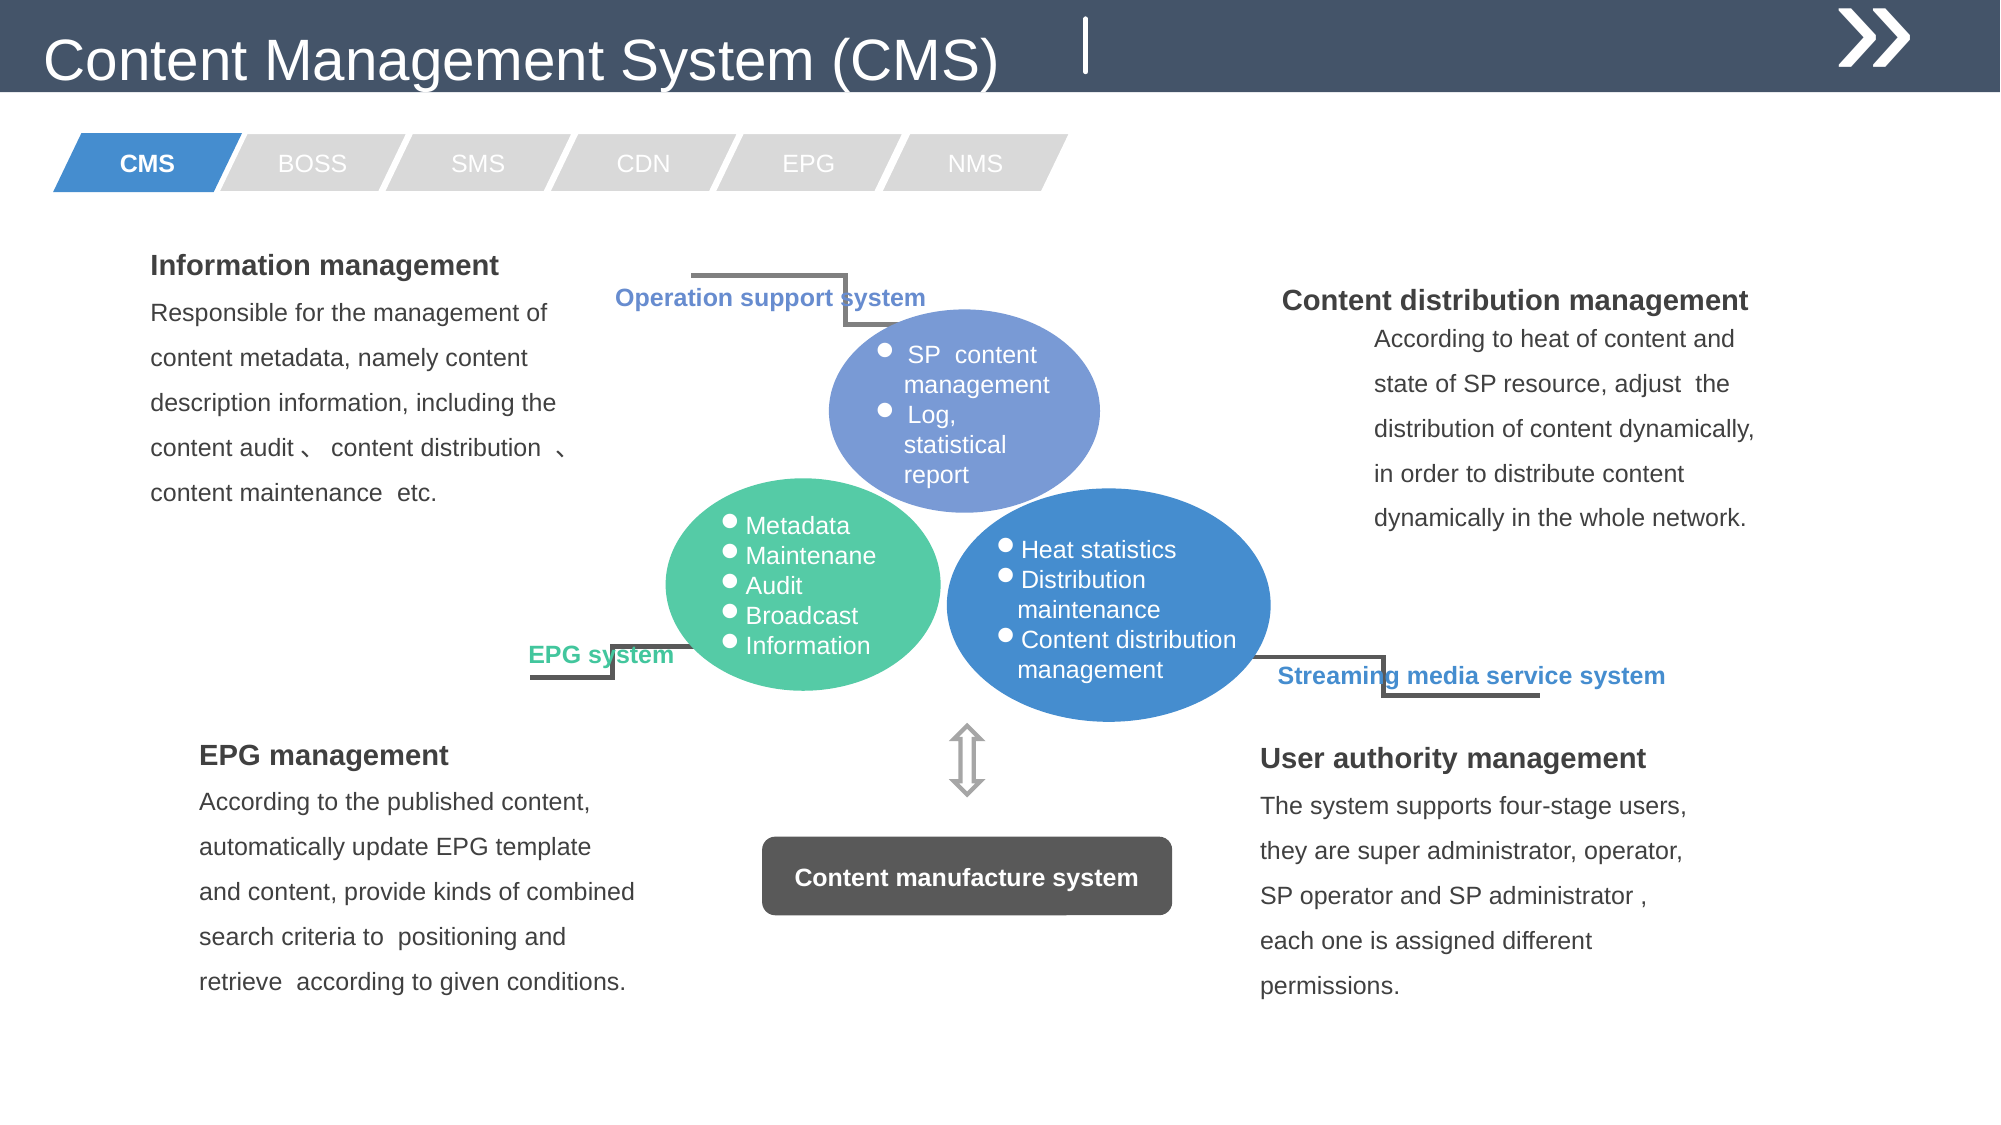

«
Content Management System (CMS)
CMS
BOSS
SMS
CDN
EPG
NMS
Information management
Responsible for the management of
content metadata, namely content
description information, including the
content audit、content distribution 、
content maintenance  etc.
Content distribution management
Operation support system
According to heat of content and
state of SP resource, adjust  the distribution of content dynamically, in order to distribute content dynamically in the whole network.

 SP  content
    management
 Log,
    statistical
    report
Metadata
Maintenane
Audit
Broadcast
Information

Heat statistics
Distribution
   maintenance
Content distribution
   management
EPG system
Streaming media service system

Content manufacture system
EPG management
According to the published content,
automatically update EPG template
and content, provide kinds of combined
search criteria to  positioning and
retrieve  according to given conditions.
User authority management
The system supports four-stage users,
they are super administrator, operator,
SP operator and SP administrator ,
each one is assigned different
permissions.